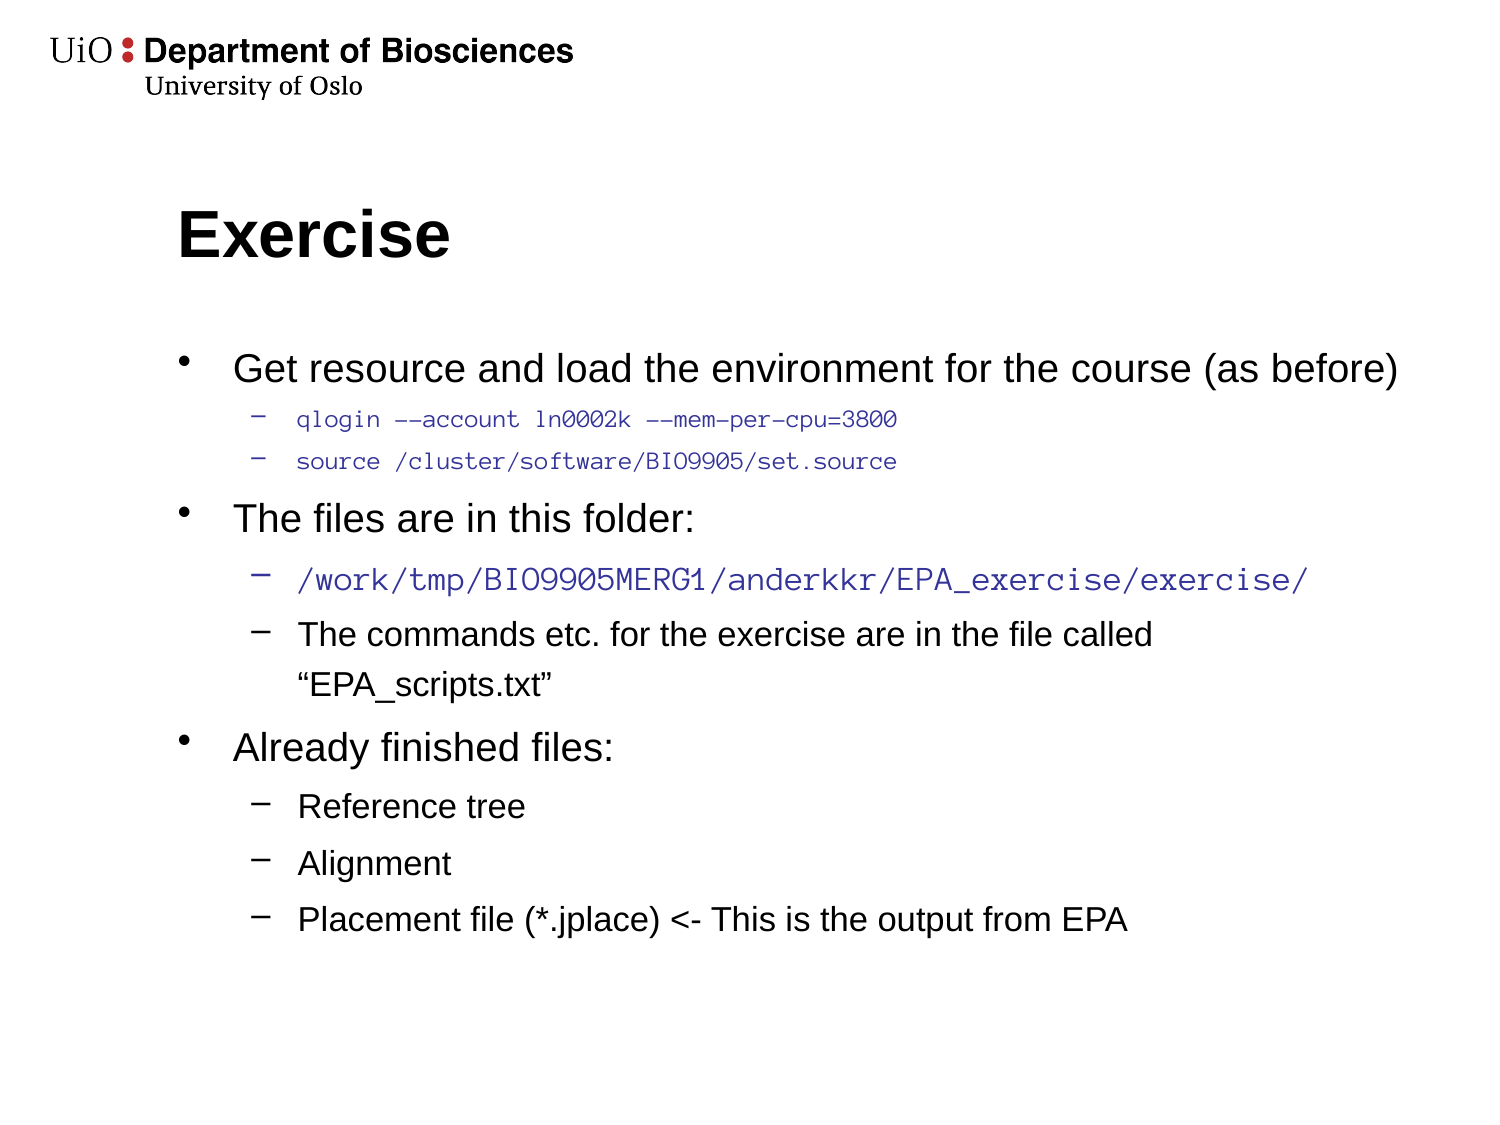

# Exercise
Get resource and load the environment for the course (as before)
qlogin --account ln0002k --mem-per-cpu=3800
source /cluster/software/BIO9905/set.source
The files are in this folder:
/work/tmp/BIO9905MERG1/anderkkr/EPA_exercise/exercise/
The commands etc. for the exercise are in the file called “EPA_scripts.txt”
Already finished files:
Reference tree
Alignment
Placement file (*.jplace) <- This is the output from EPA